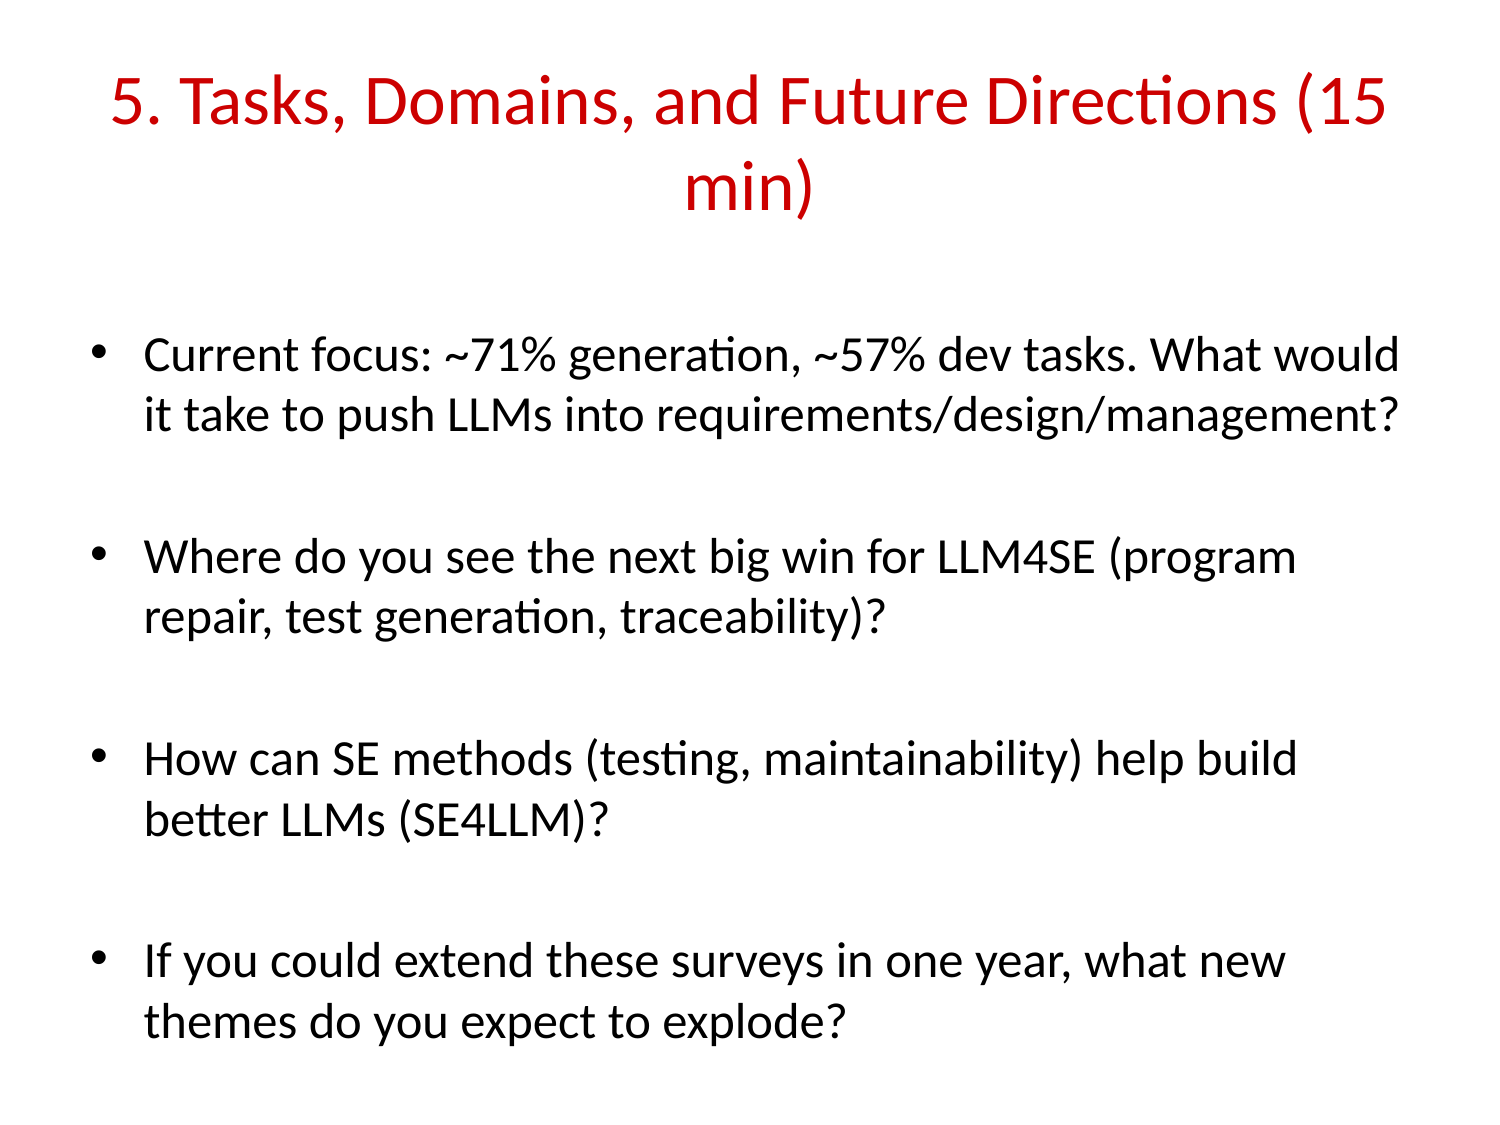

# 5. Tasks, Domains, and Future Directions (15 min)

Current focus: ~71% generation, ~57% dev tasks. What would it take to push LLMs into requirements/design/management?

Where do you see the next big win for LLM4SE (program repair, test generation, traceability)?

How can SE methods (testing, maintainability) help build better LLMs (SE4LLM)?

If you could extend these surveys in one year, what new themes do you expect to explode?